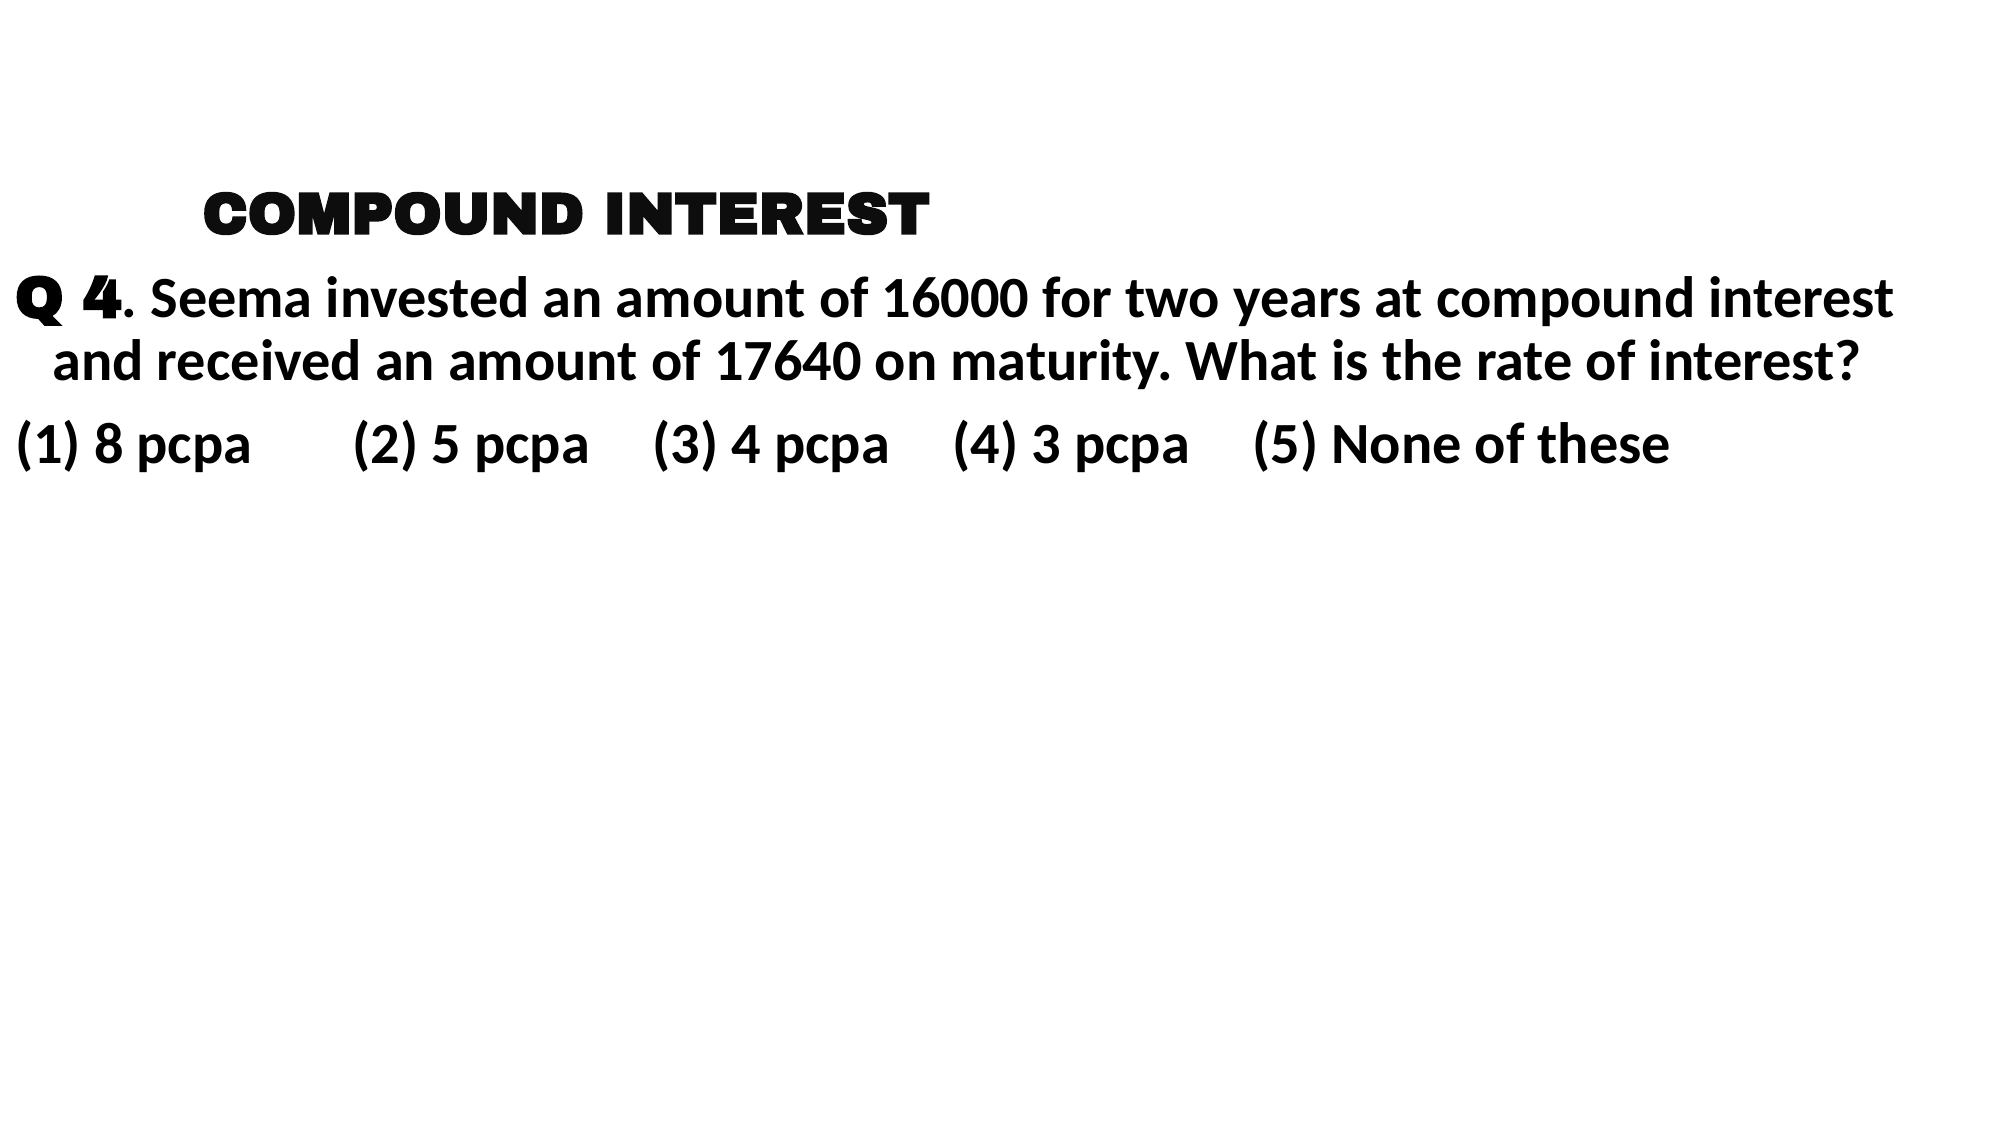

COMPOUND INTEREST
Q 4. Seema invested an amount of 16000 for two years at compound interest and received an amount of 17640 on maturity. What is the rate of interest?
(1) 8 pcpa 	(2) 5 pcpa 	(3) 4 pcpa 	(4) 3 pcpa 	(5) None of these